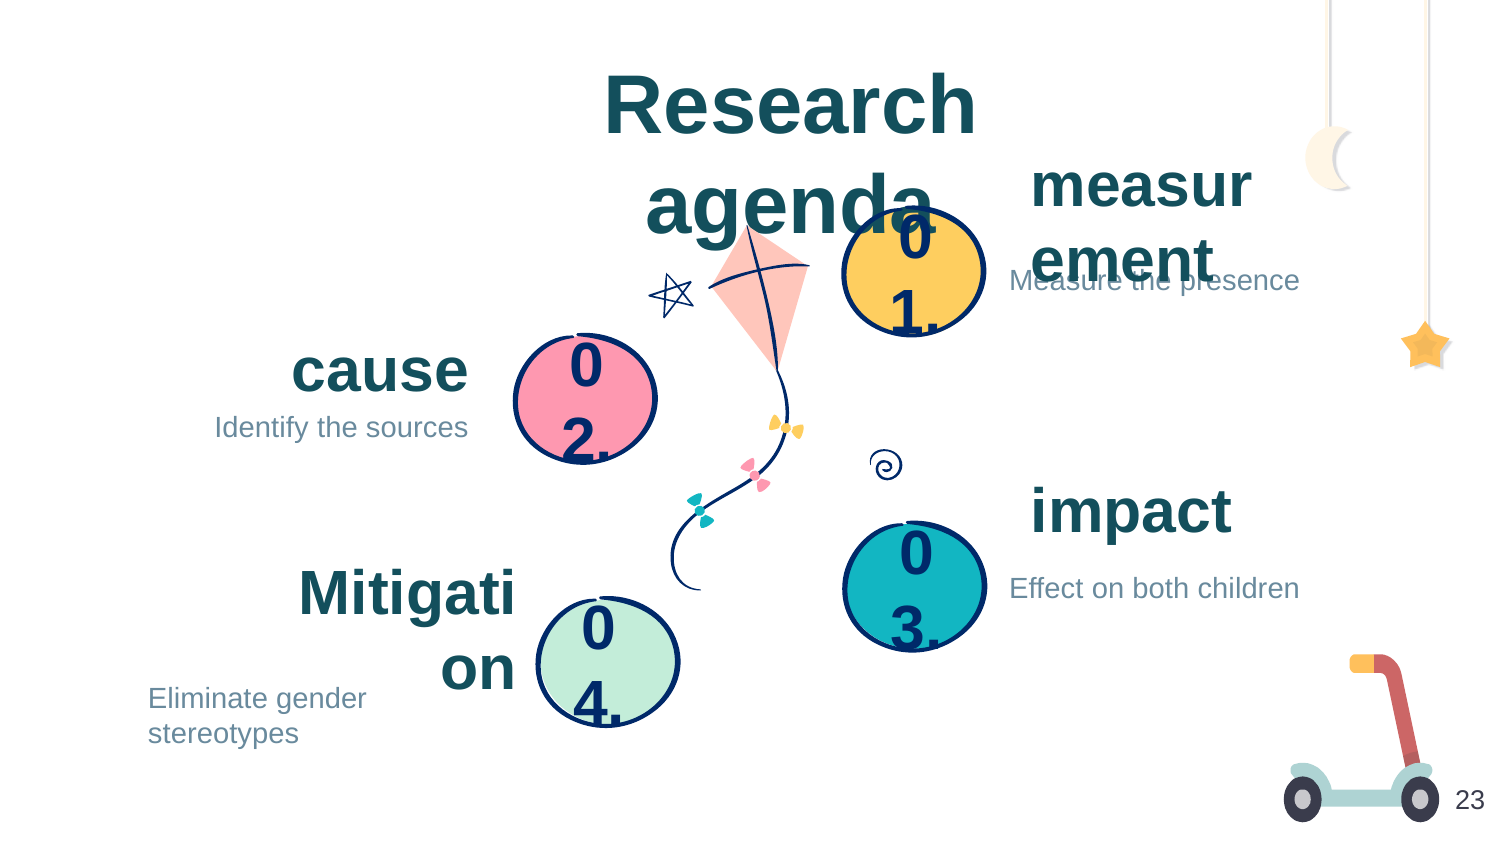

Research agenda
measurement

01.
Measure the presence

cause
02.
Identify the sources

impact

03.
Effect on both children

Mitigation

04.

Eliminate gender stereotypes
23